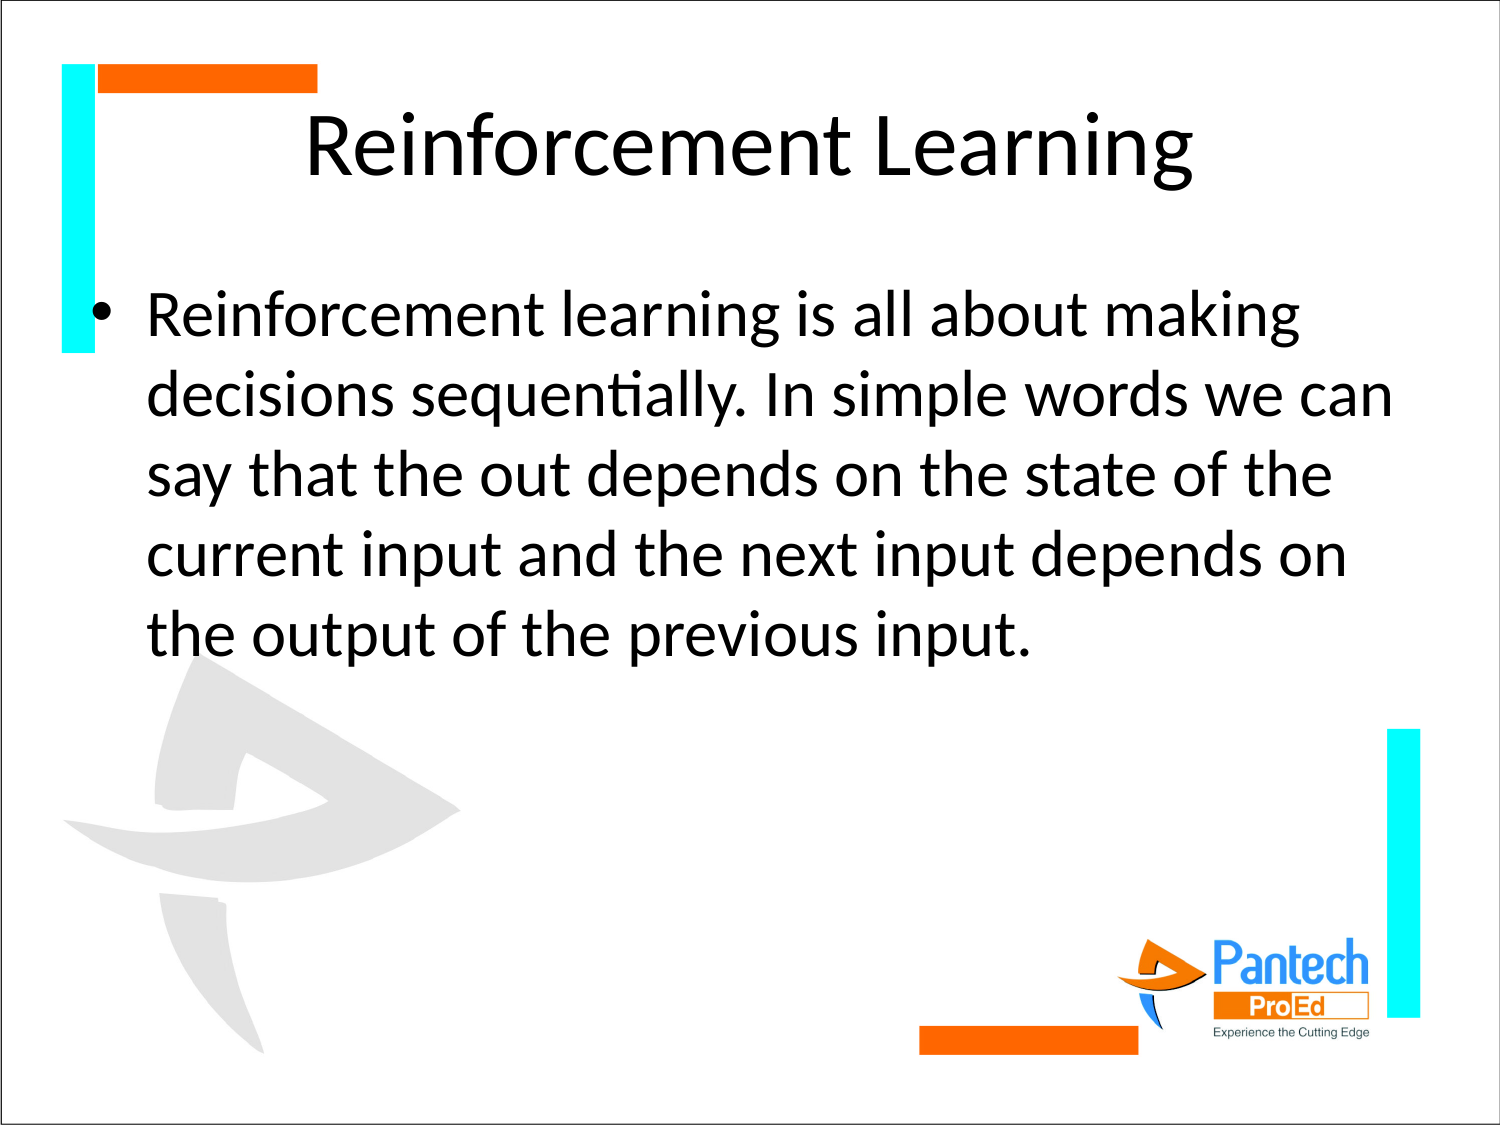

# Reinforcement Learning
Reinforcement learning is all about making decisions sequentially. In simple words we can say that the out depends on the state of the current input and the next input depends on the output of the previous input.